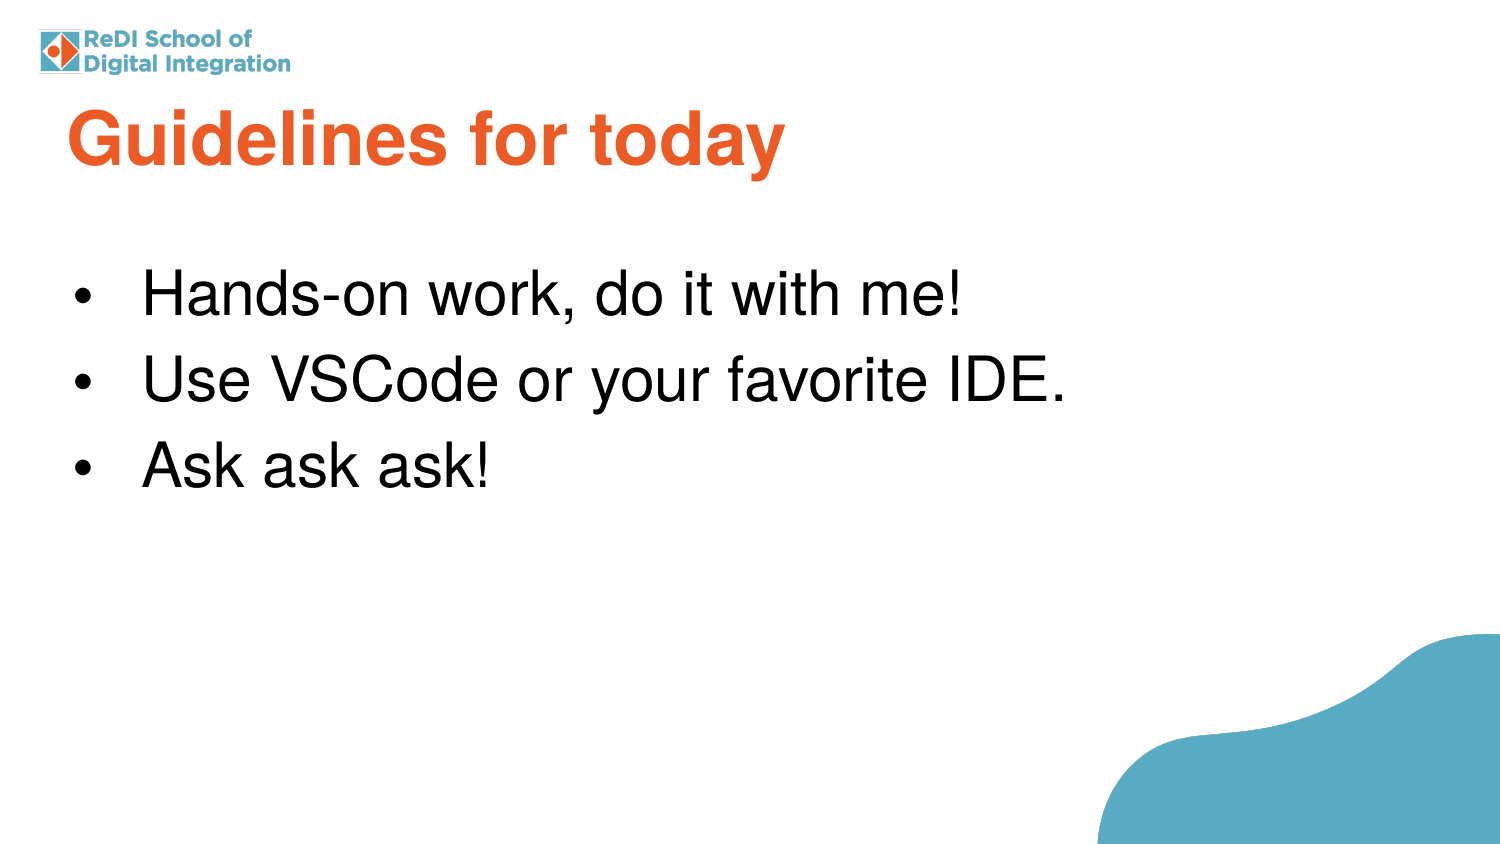

Guidelines for today
Hands-on work, do it with me!
Use VSCode or your favorite IDE.
Ask ask ask!